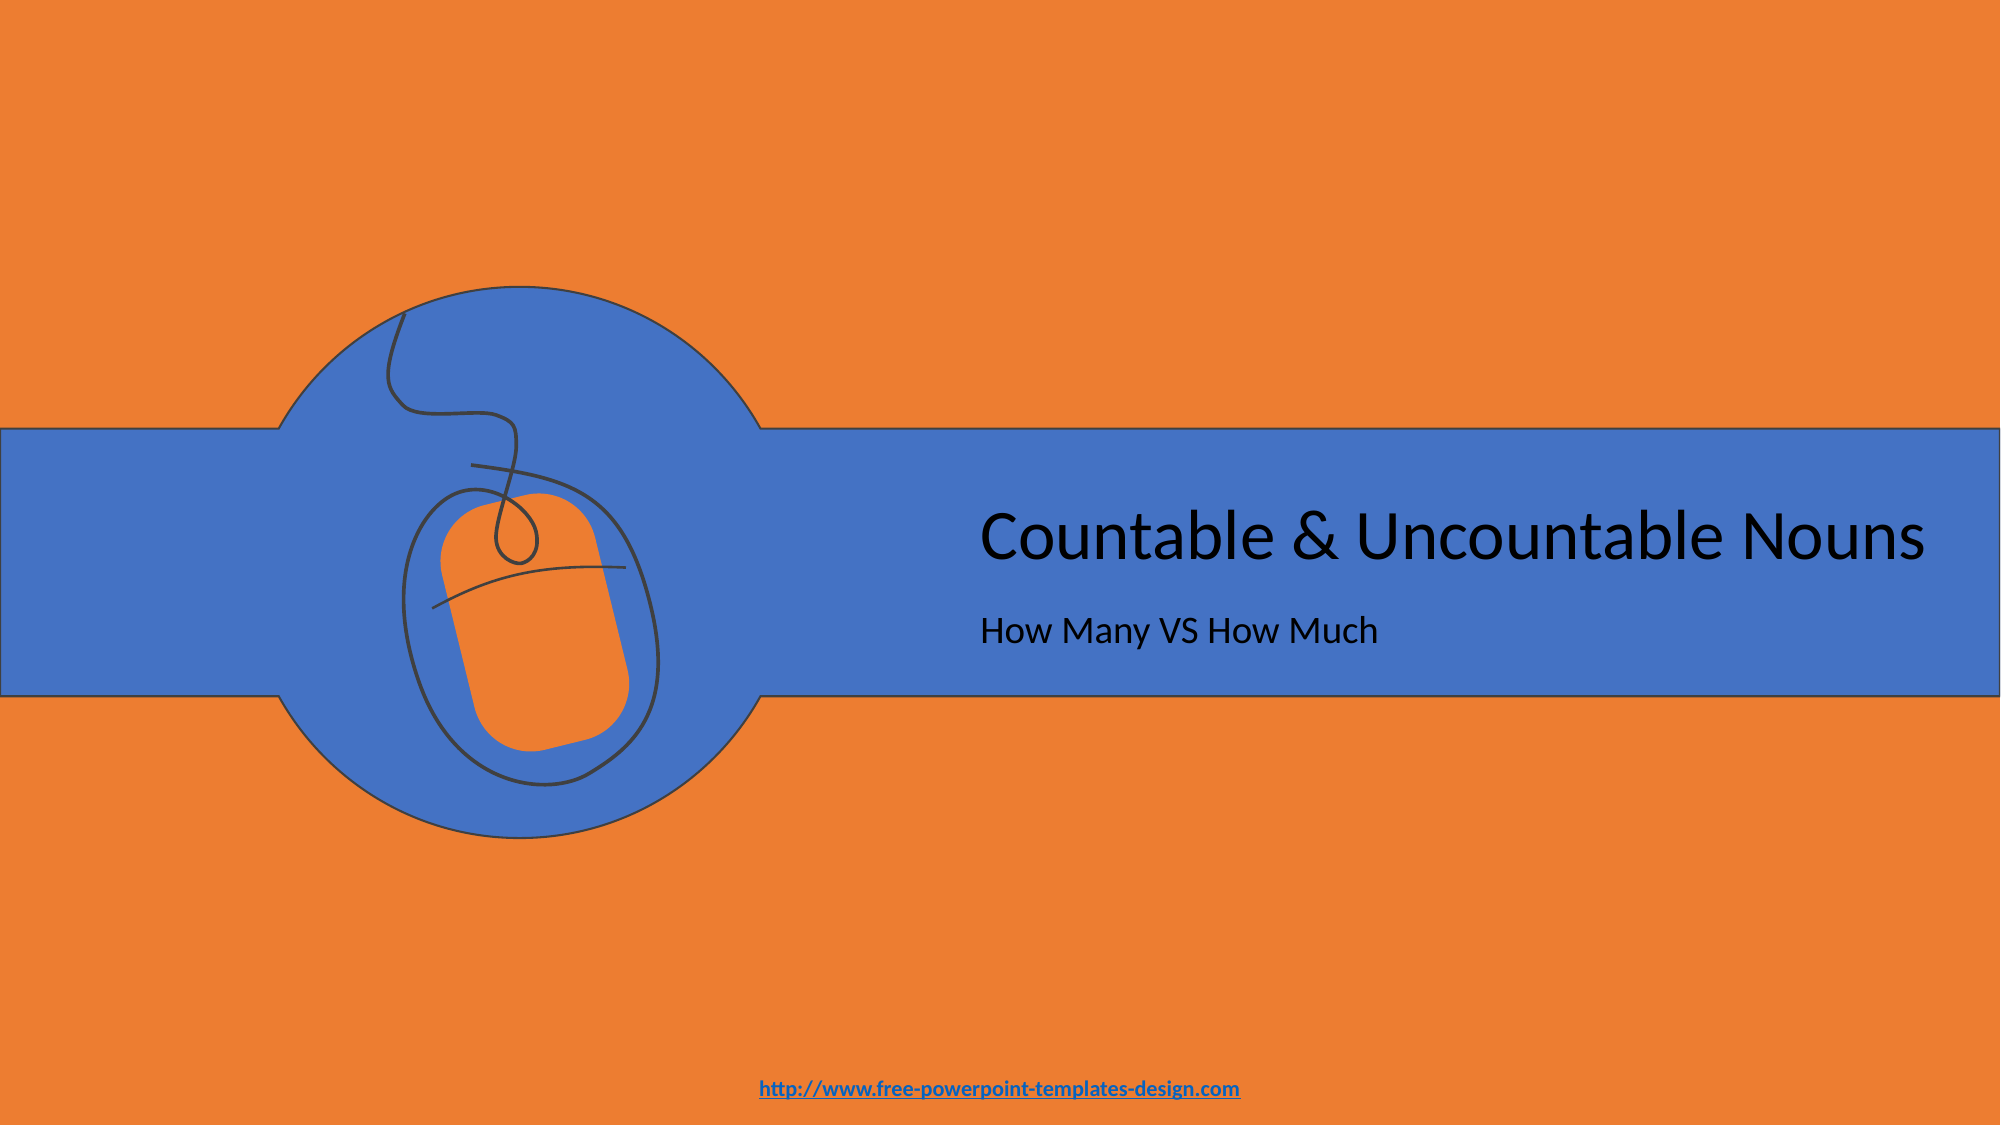

Countable & Uncountable Nouns
How Many VS How Much
http://www.free-powerpoint-templates-design.com